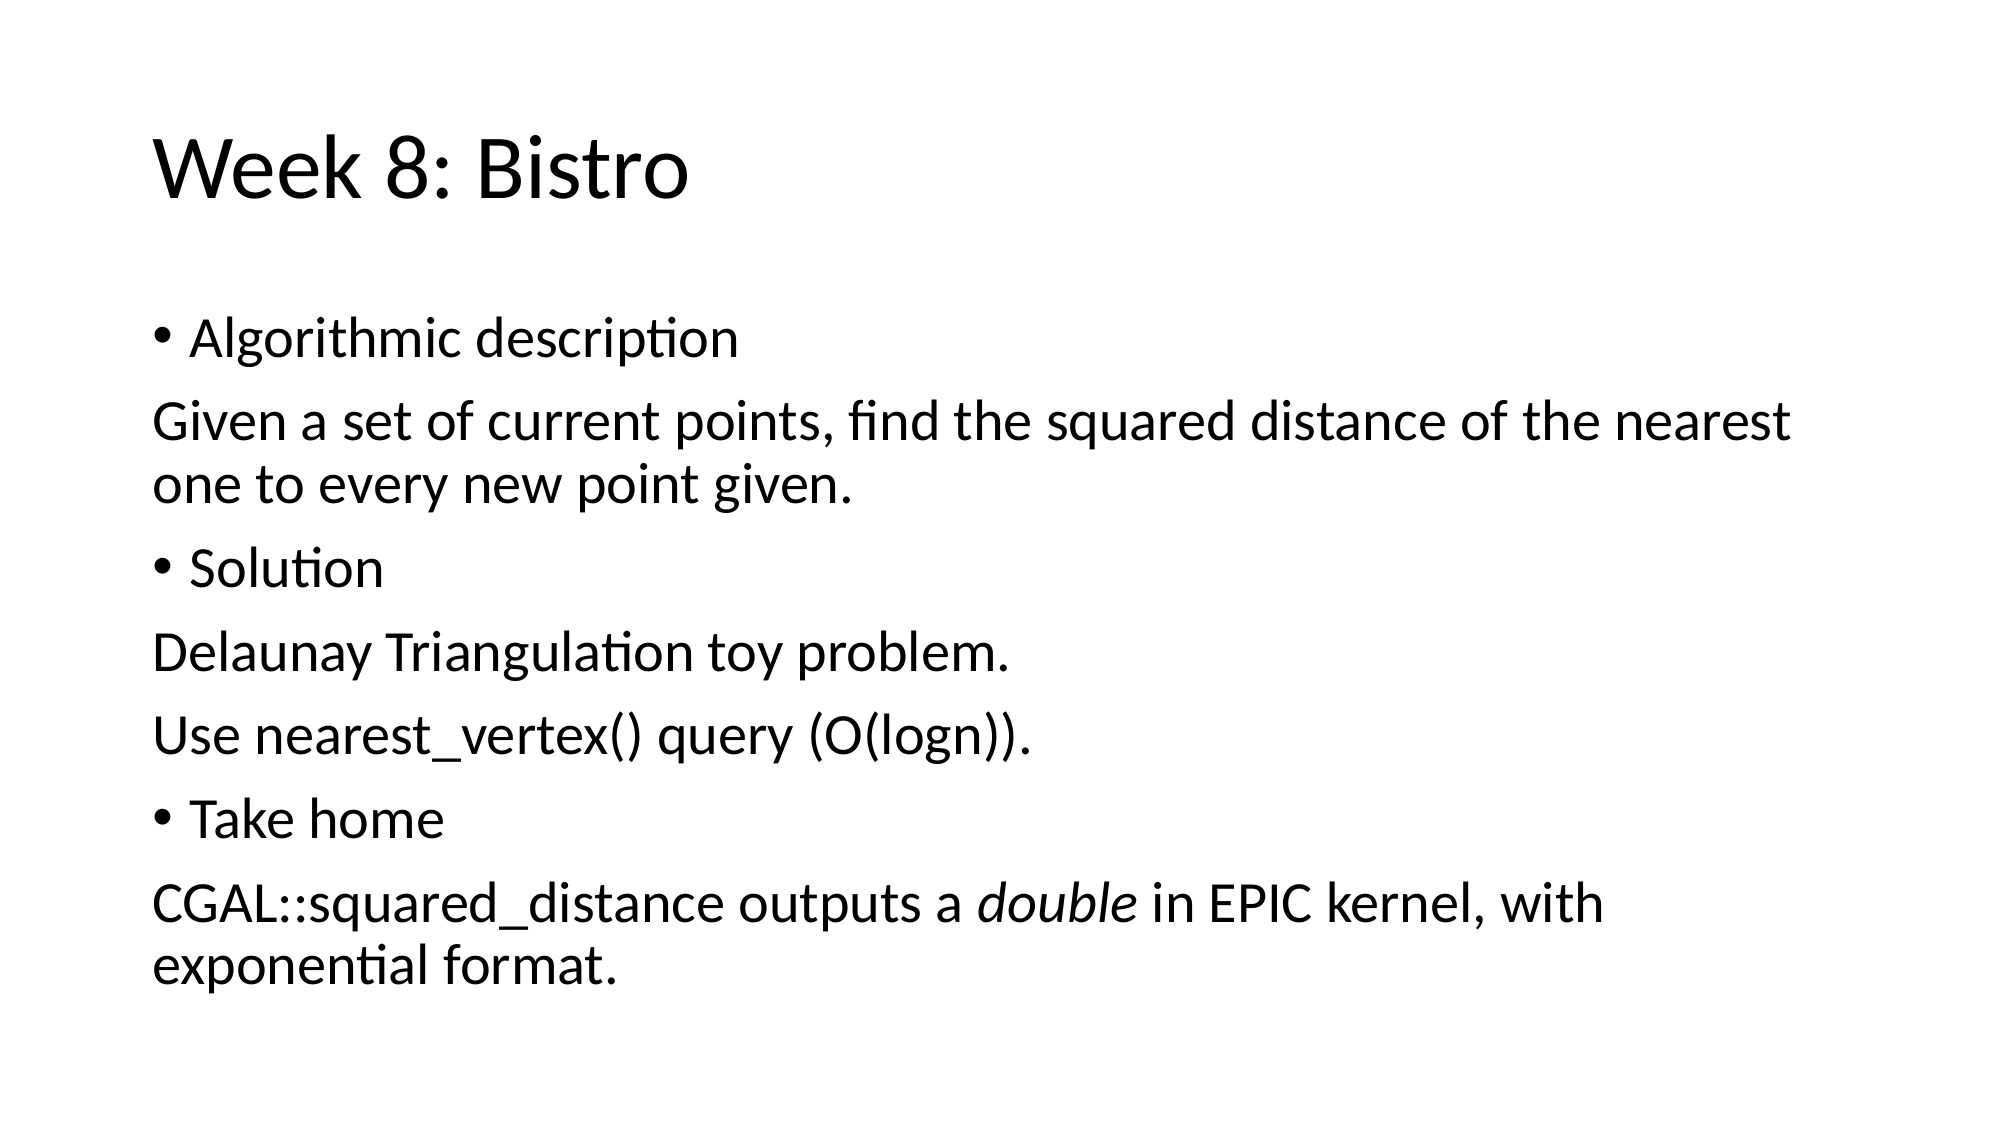

# Week 8: Bistro
Algorithmic description
Given a set of current points, find the squared distance of the nearest one to every new point given.
Solution
Delaunay Triangulation toy problem.
Use nearest_vertex() query (O(logn)).
Take home
CGAL::squared_distance outputs a double in EPIC kernel, with exponential format.